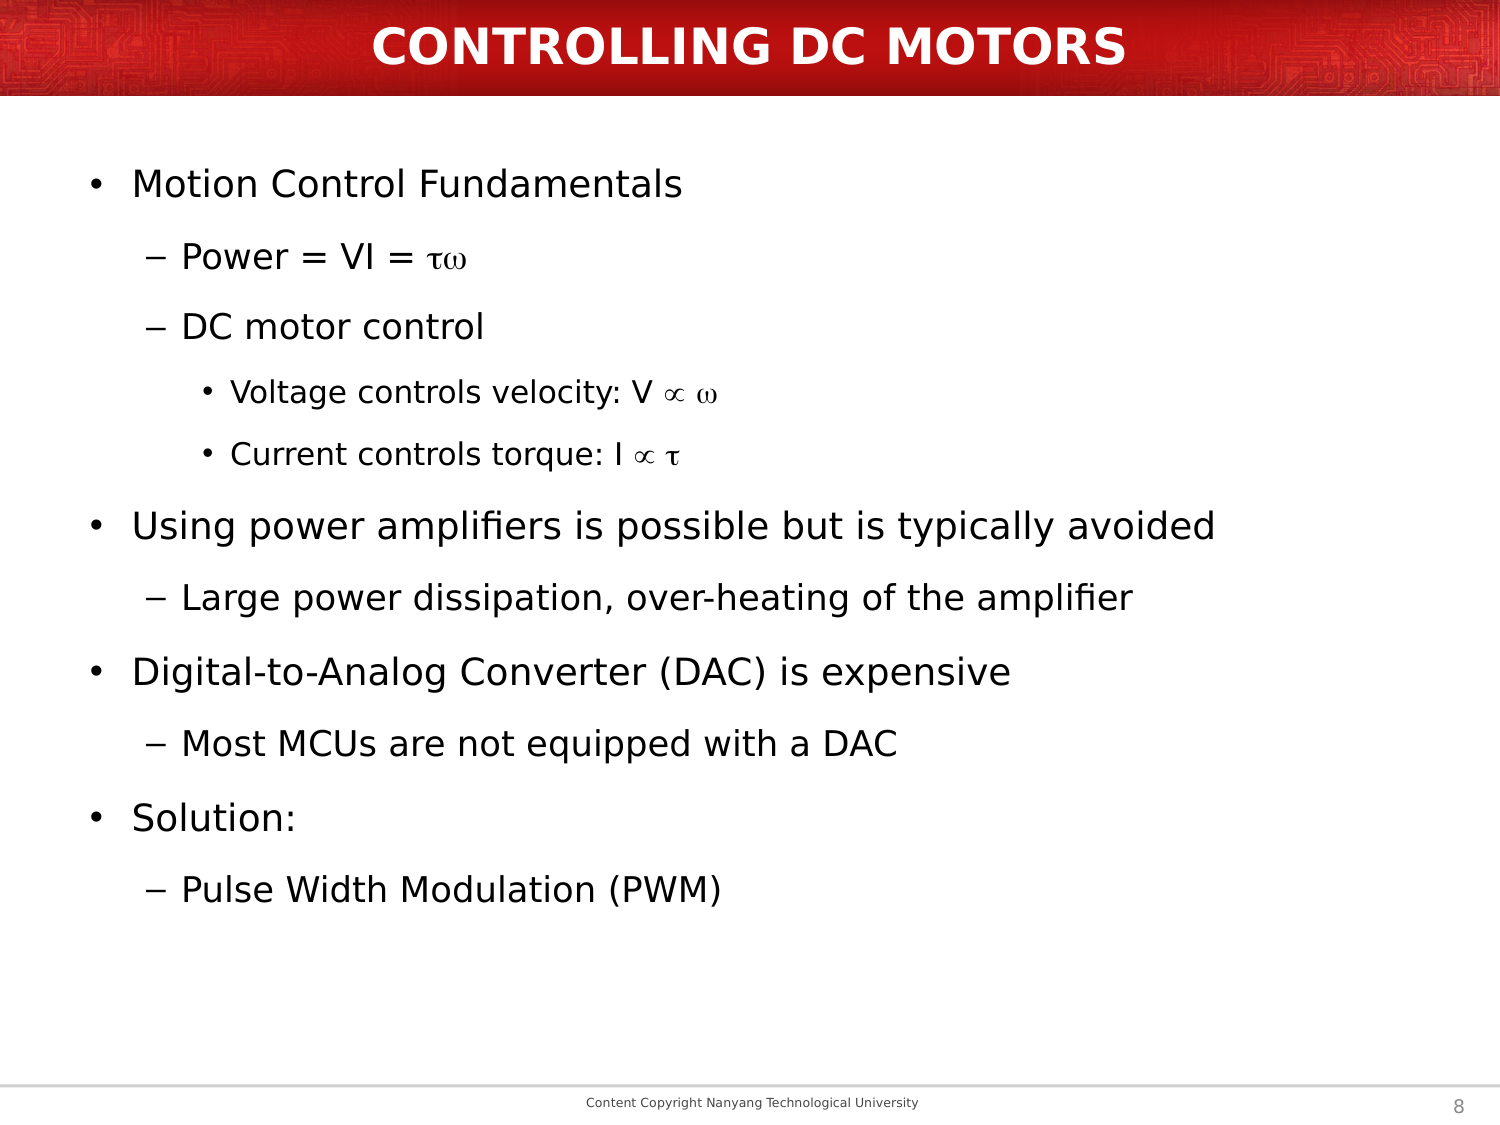

# CONTROLLING DC MOTORS
Motion Control Fundamentals
Power = VI = τω
DC motor control
Voltage controls velocity: V ∝ ω
Current controls torque: I ∝ τ
Using power amplifiers is possible but is typically avoided
Large power dissipation, over-heating of the amplifier
Digital-to-Analog Converter (DAC) is expensive
Most MCUs are not equipped with a DAC
Solution:
Pulse Width Modulation (PWM)